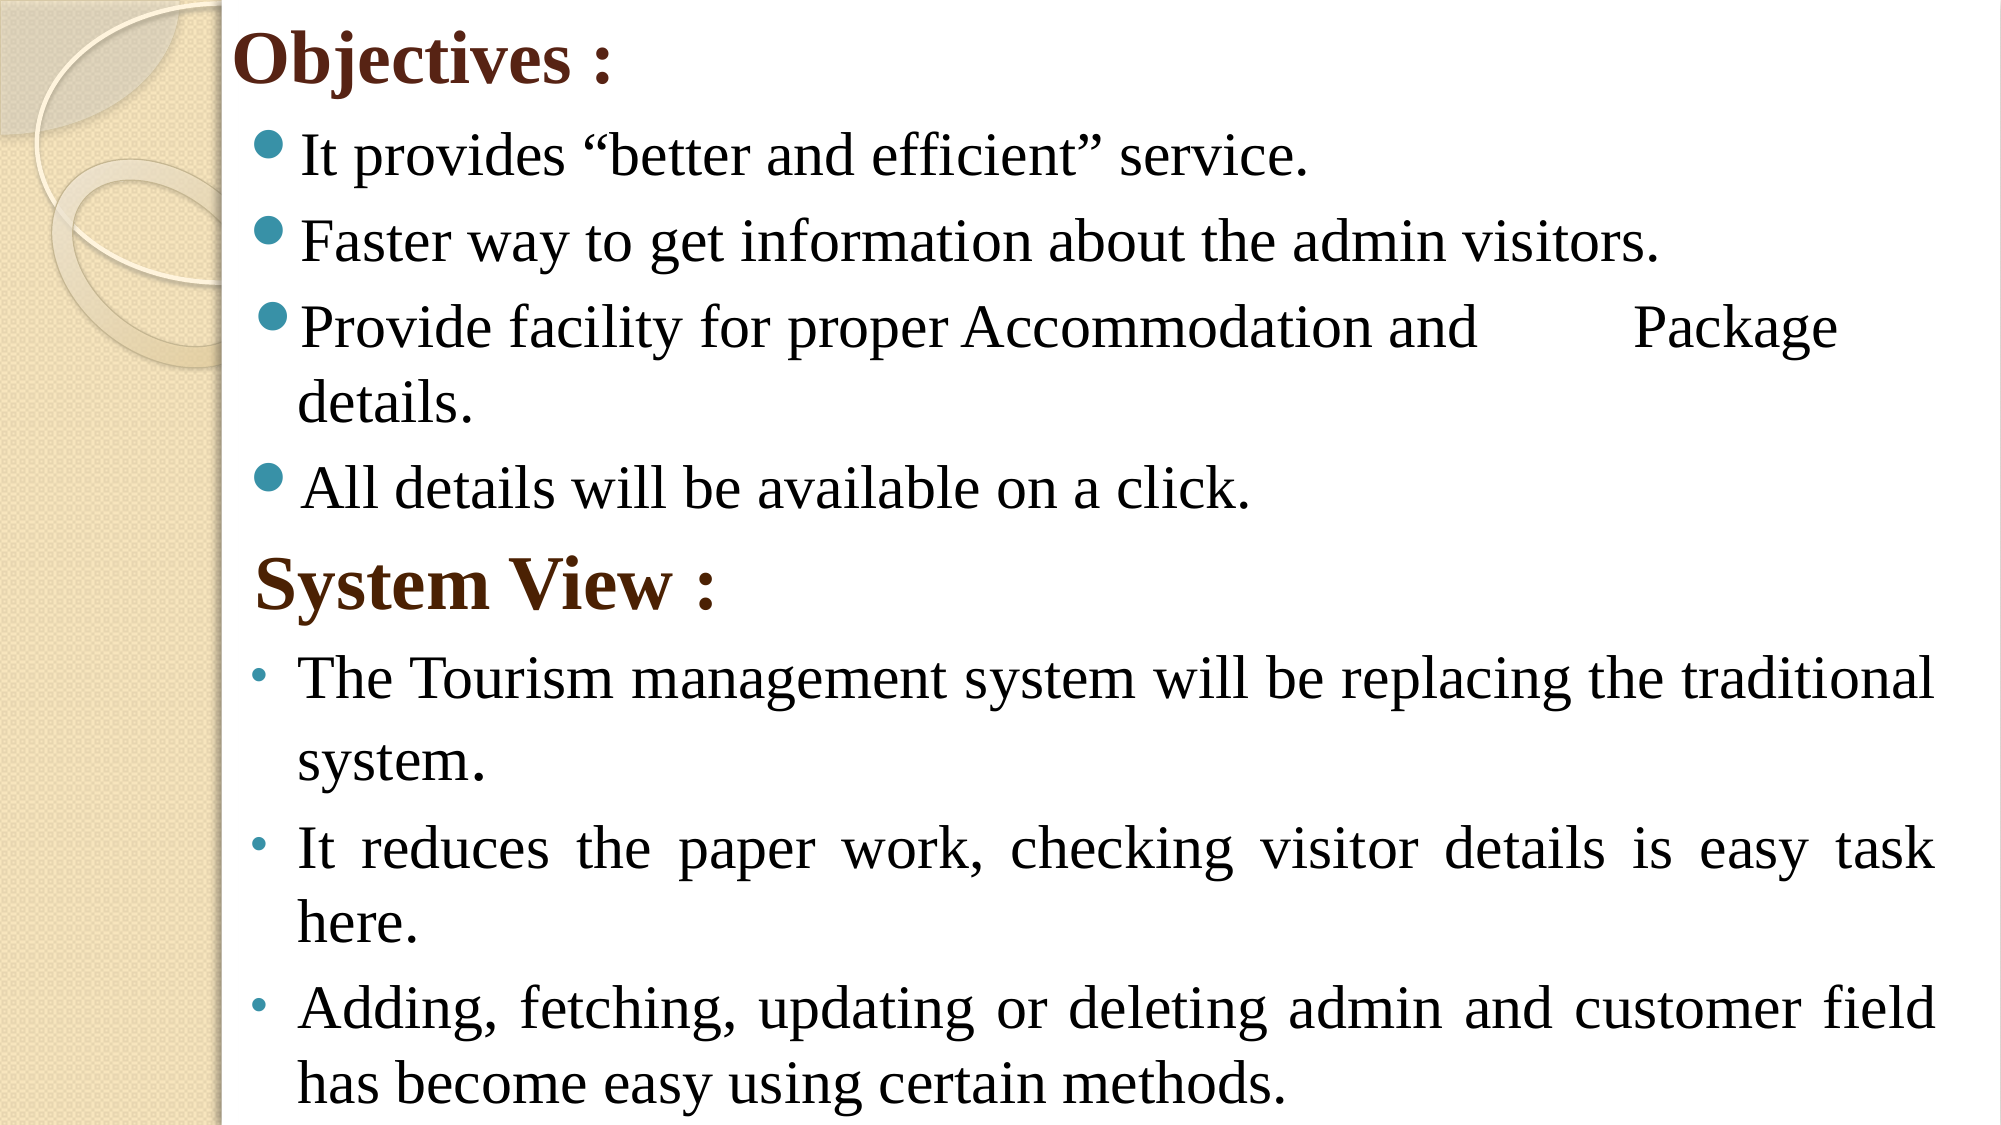

# Objectives :
It provides “better and efficient” service.
Faster way to get information about the admin visitors.
Provide facility for proper Accommodation and          Package details.
All details will be available on a click.
System View :
The Tourism management system will be replacing the traditional system.
It reduces the paper work, checking visitor details is easy task here.
Adding, fetching, updating or deleting admin and customer field has become easy using certain methods.